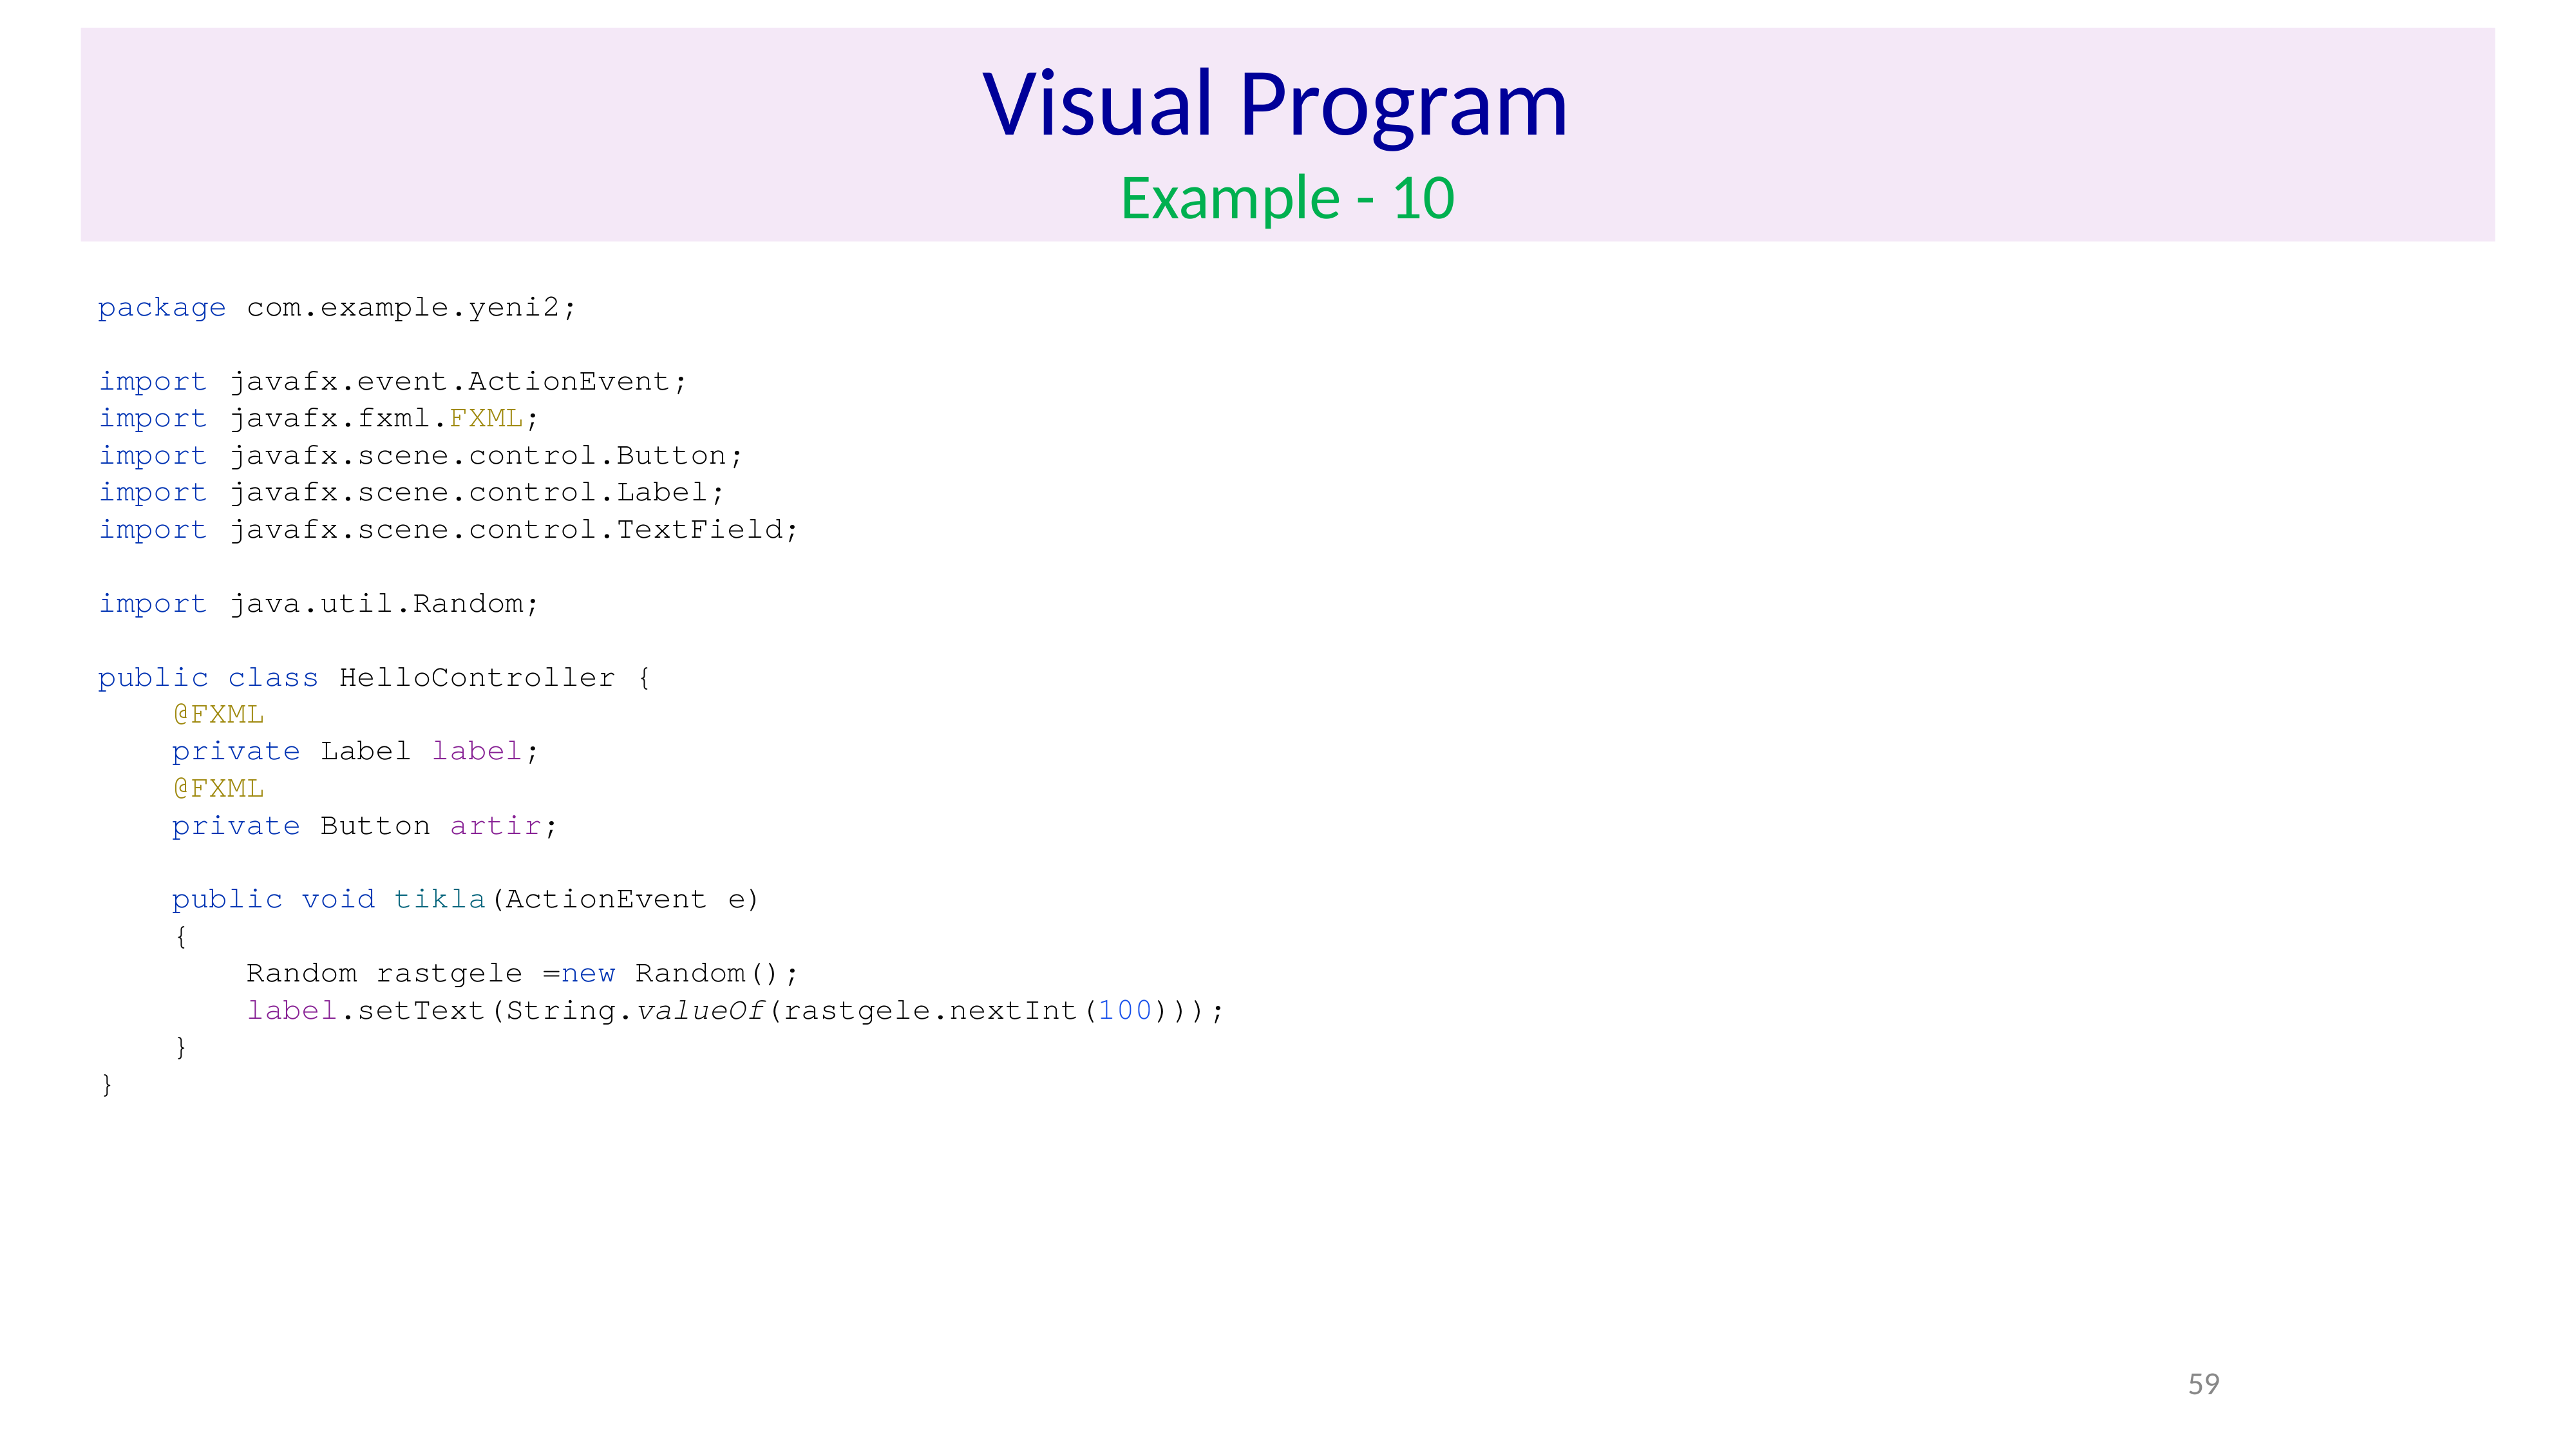

# Visual Program Example - 10
package com.example.yeni2;

import javafx.event.ActionEvent;
import javafx.fxml.FXML;
import javafx.scene.control.Button;
import javafx.scene.control.Label;
import javafx.scene.control.TextField;

import java.util.Random;

public class HelloController {
    @FXML
    private Label label;
    @FXML
    private Button artir;

    public void tikla(ActionEvent e)
    {
        Random rastgele =new Random();
        label.setText(String.valueOf(rastgele.nextInt(100)));
    }
}
59